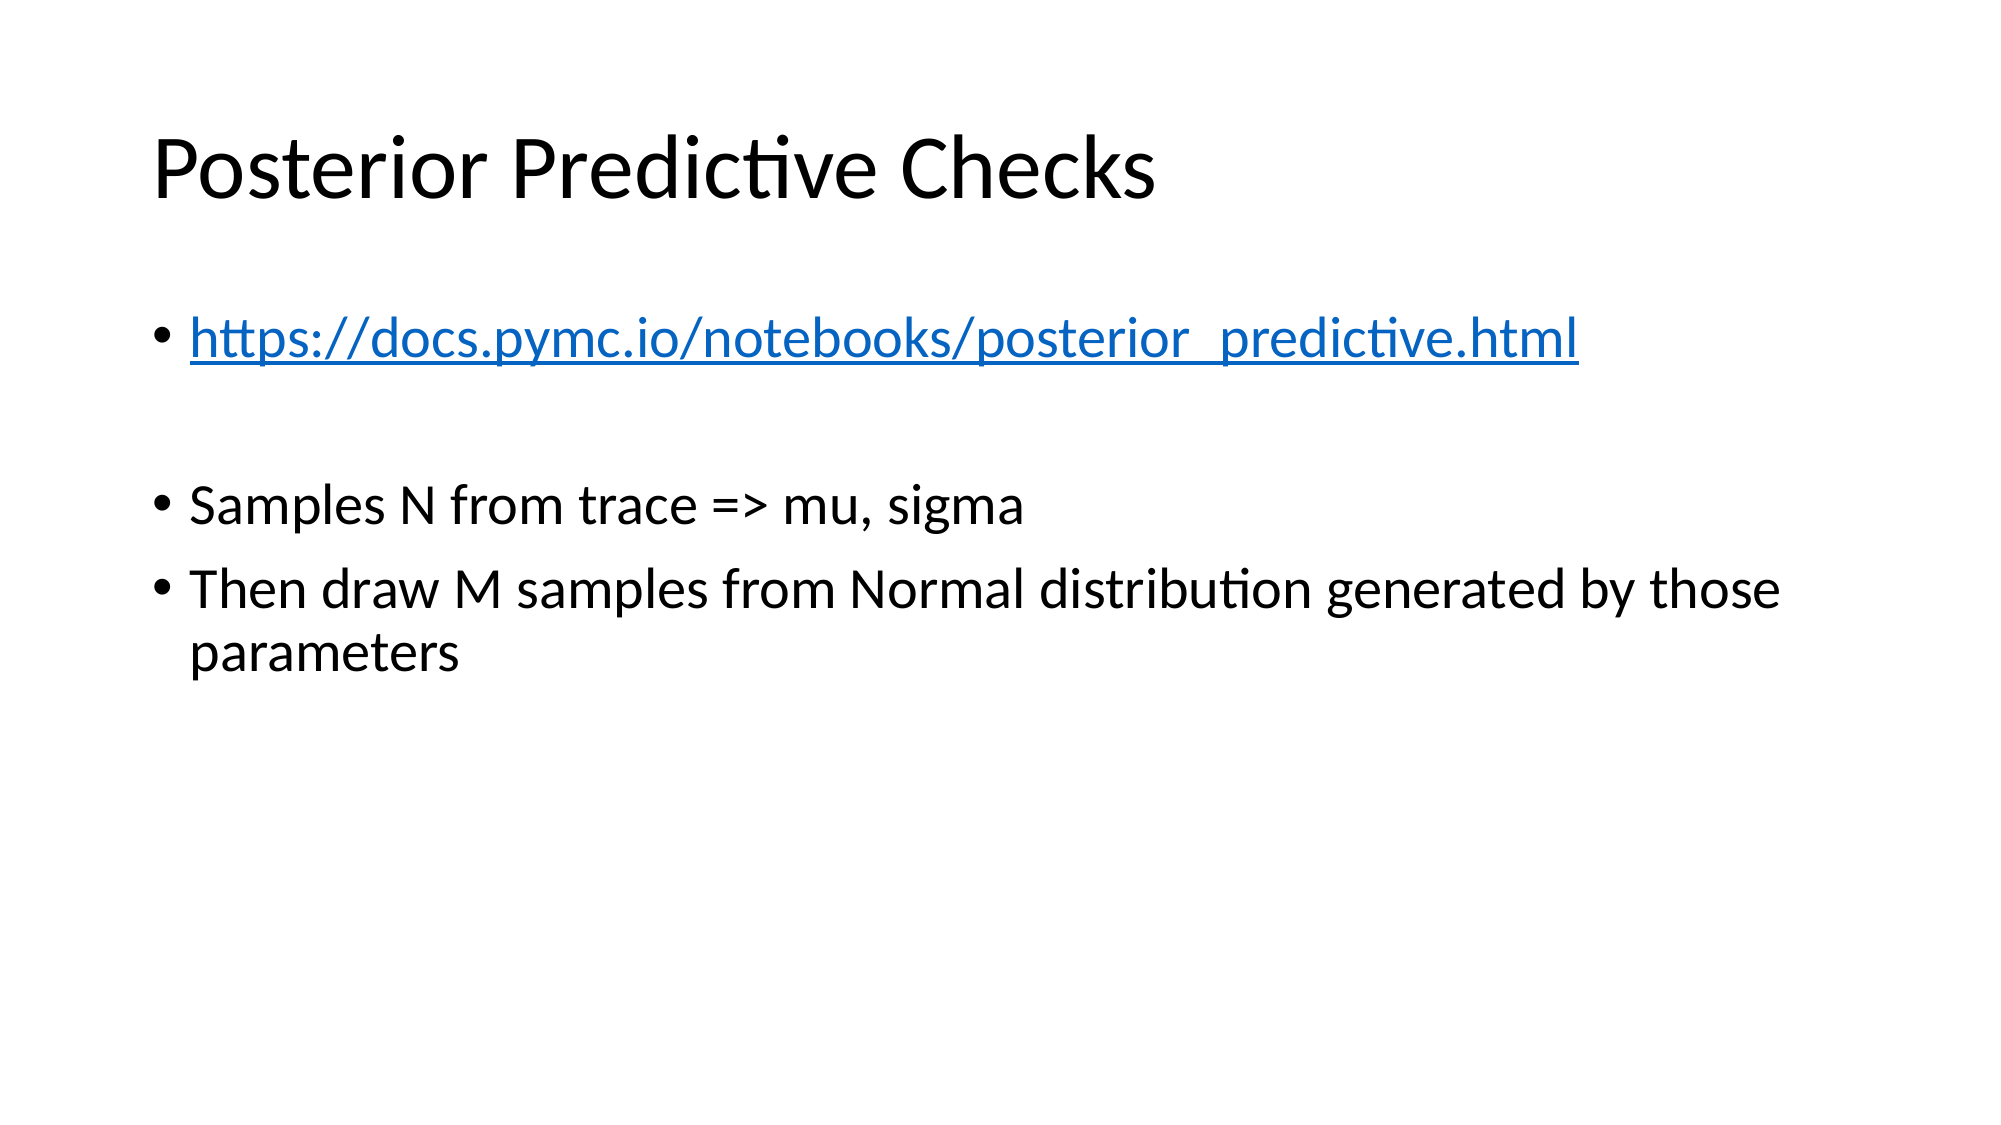

# Posterior Predictive Checks
https://docs.pymc.io/notebooks/posterior_predictive.html

Samples N from trace => mu, sigma
Then draw M samples from Normal distribution generated by those parameters